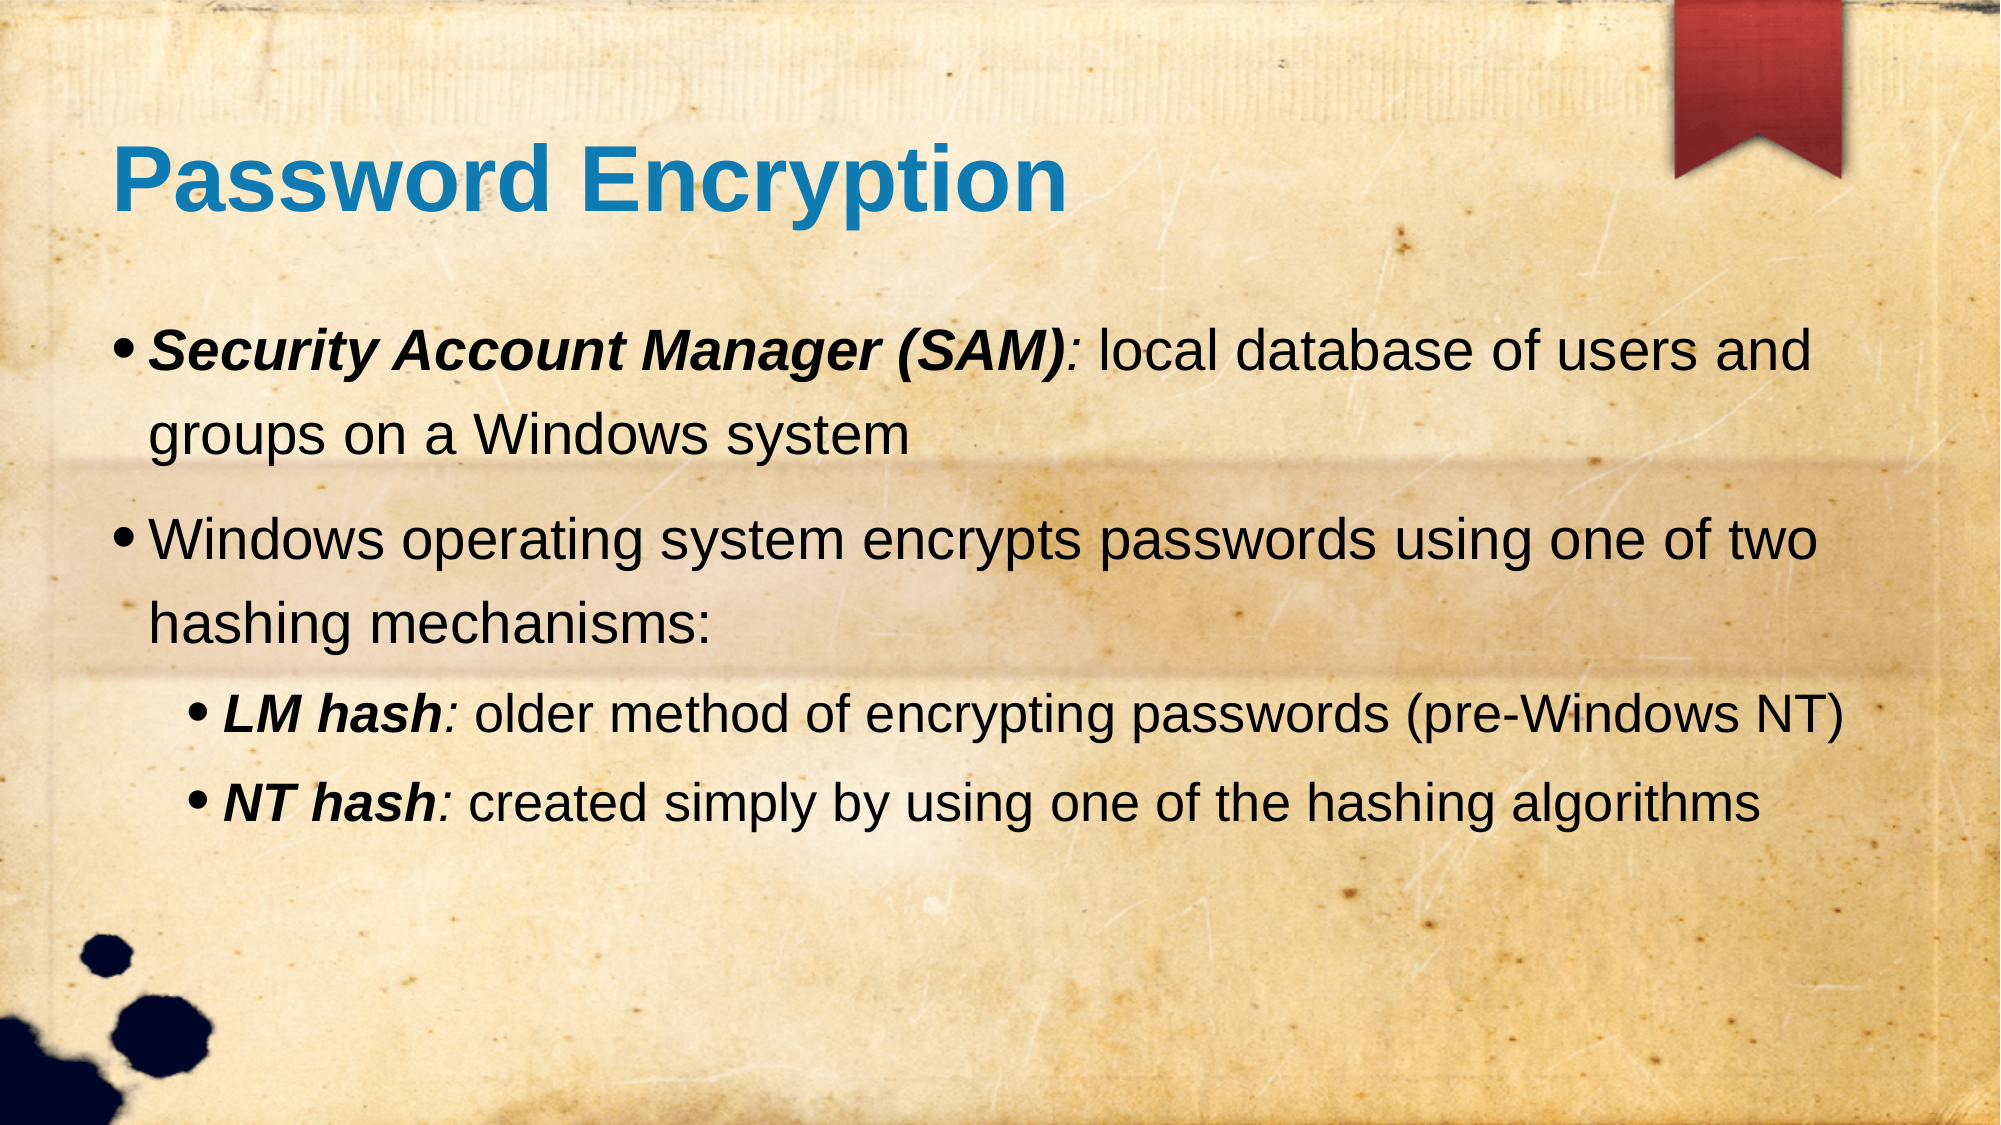

Password Encryption
Security Account Manager (SAM): local database of users and groups on a Windows system
Windows operating system encrypts passwords using one of two hashing mechanisms:
LM hash: older method of encrypting passwords (pre-Windows NT)
NT hash: created simply by using one of the hashing algorithms